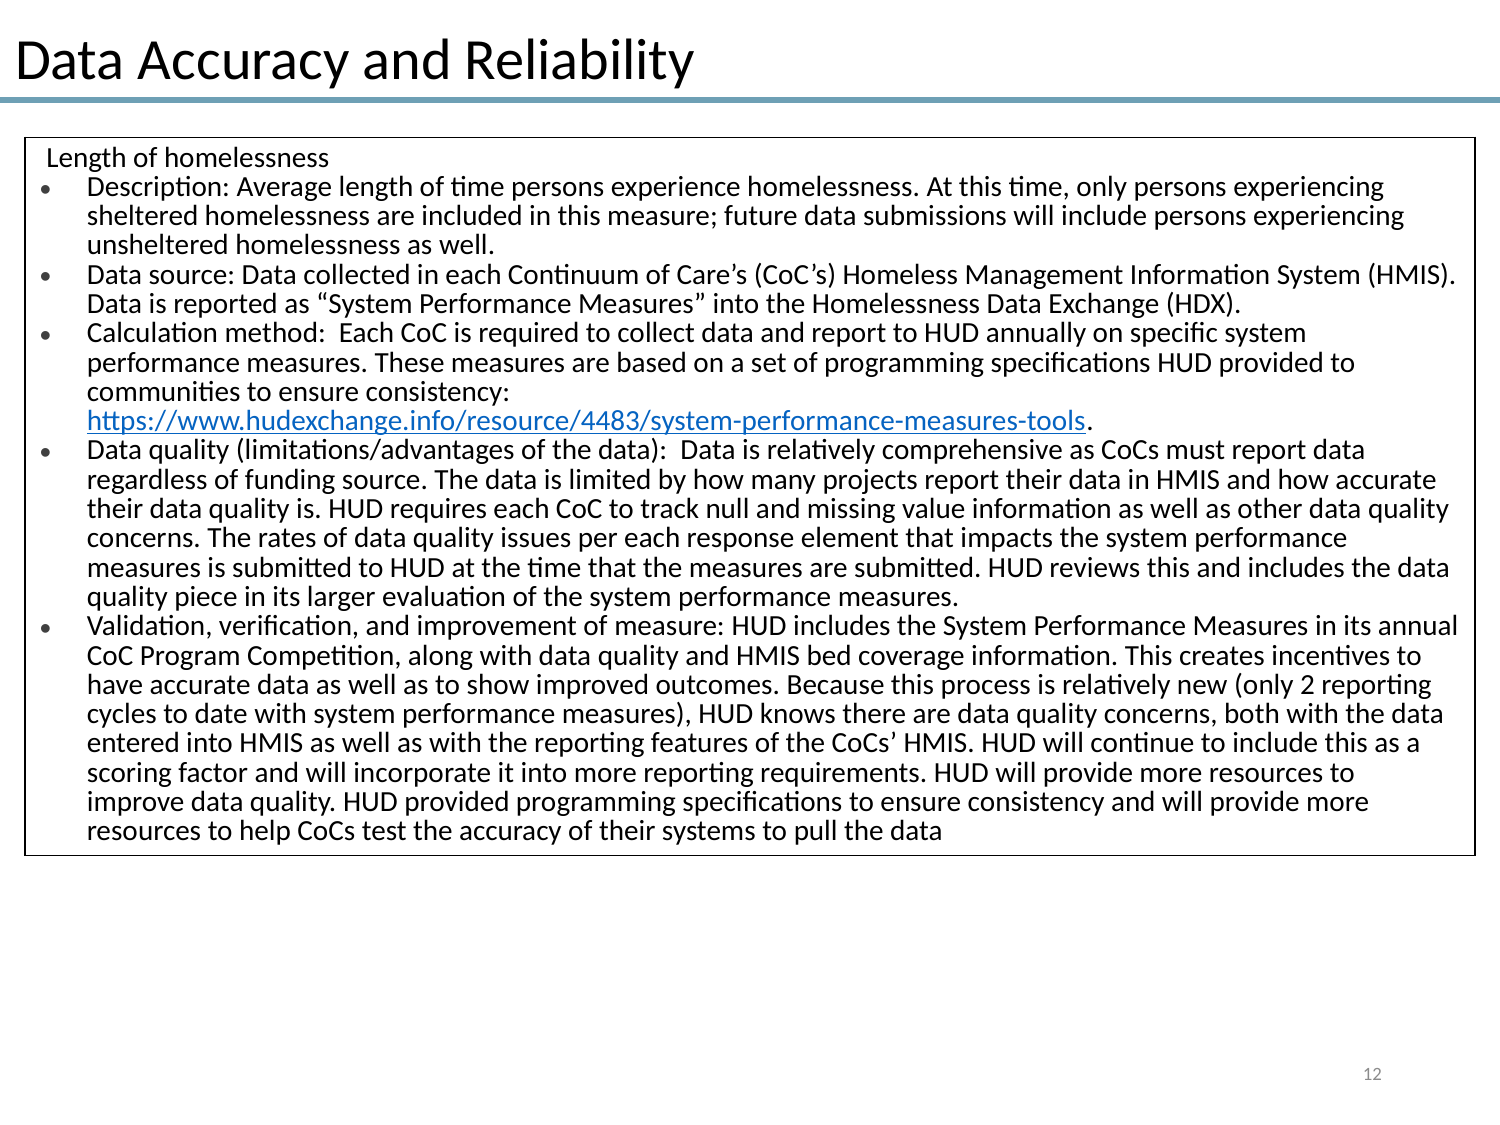

Data Accuracy and Reliability
| Length of homelessness Description: Average length of time persons experience homelessness. At this time, only persons experiencing sheltered homelessness are included in this measure; future data submissions will include persons experiencing unsheltered homelessness as well. Data source: Data collected in each Continuum of Care’s (CoC’s) Homeless Management Information System (HMIS). Data is reported as “System Performance Measures” into the Homelessness Data Exchange (HDX). Calculation method: Each CoC is required to collect data and report to HUD annually on specific system performance measures. These measures are based on a set of programming specifications HUD provided to communities to ensure consistency: https://www.hudexchange.info/resource/4483/system-performance-measures-tools. Data quality (limitations/advantages of the data): Data is relatively comprehensive as CoCs must report data regardless of funding source. The data is limited by how many projects report their data in HMIS and how accurate their data quality is. HUD requires each CoC to track null and missing value information as well as other data quality concerns. The rates of data quality issues per each response element that impacts the system performance measures is submitted to HUD at the time that the measures are submitted. HUD reviews this and includes the data quality piece in its larger evaluation of the system performance measures. Validation, verification, and improvement of measure: HUD includes the System Performance Measures in its annual CoC Program Competition, along with data quality and HMIS bed coverage information. This creates incentives to have accurate data as well as to show improved outcomes. Because this process is relatively new (only 2 reporting cycles to date with system performance measures), HUD knows there are data quality concerns, both with the data entered into HMIS as well as with the reporting features of the CoCs’ HMIS. HUD will continue to include this as a scoring factor and will incorporate it into more reporting requirements. HUD will provide more resources to improve data quality. HUD provided programming specifications to ensure consistency and will provide more resources to help CoCs test the accuracy of their systems to pull the data.. |
| --- |
12